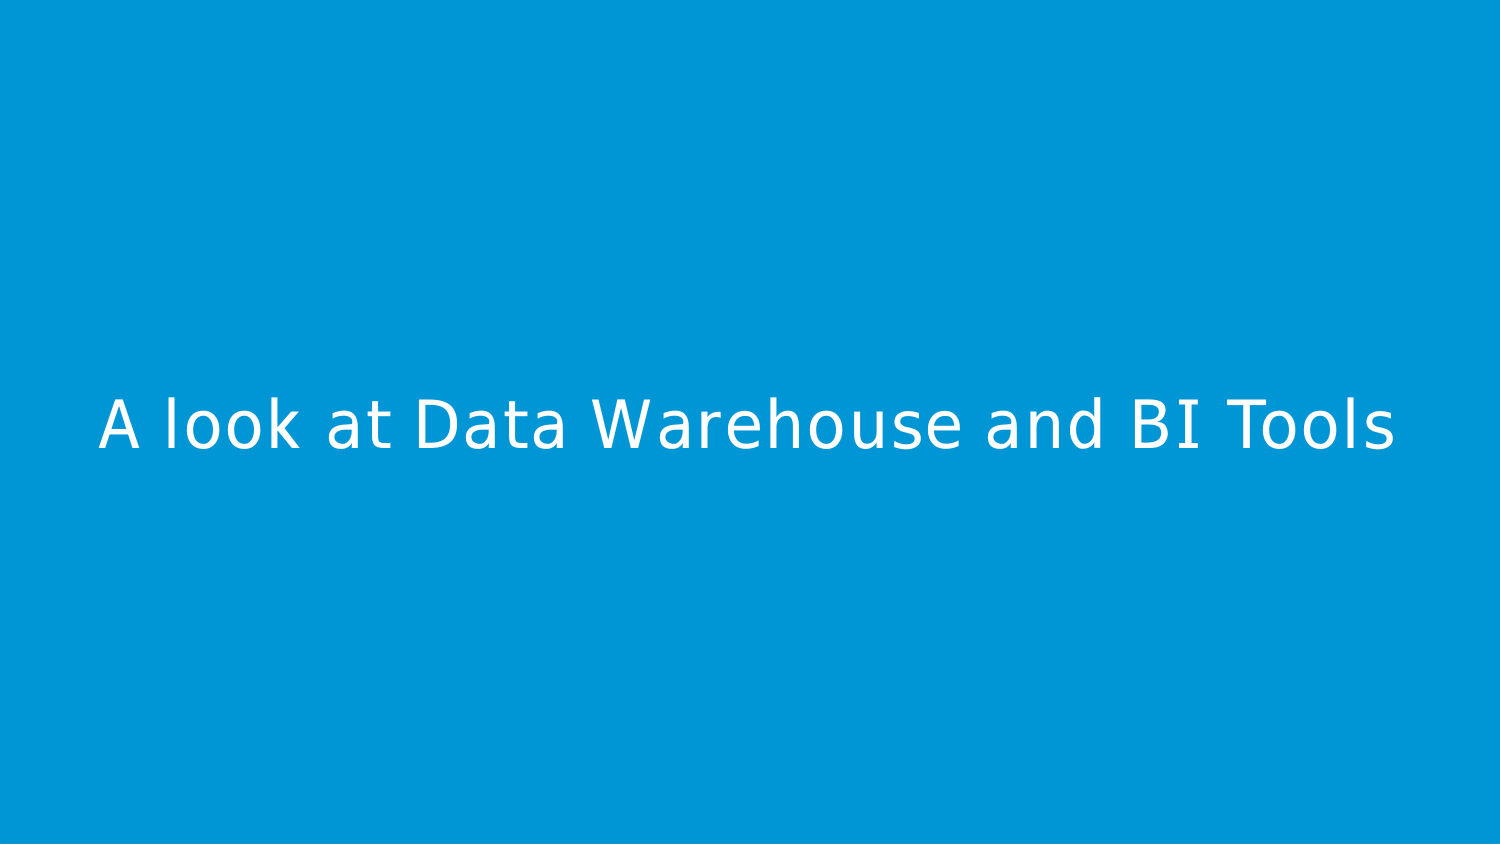

A look at Data Warehouse and BI Tools